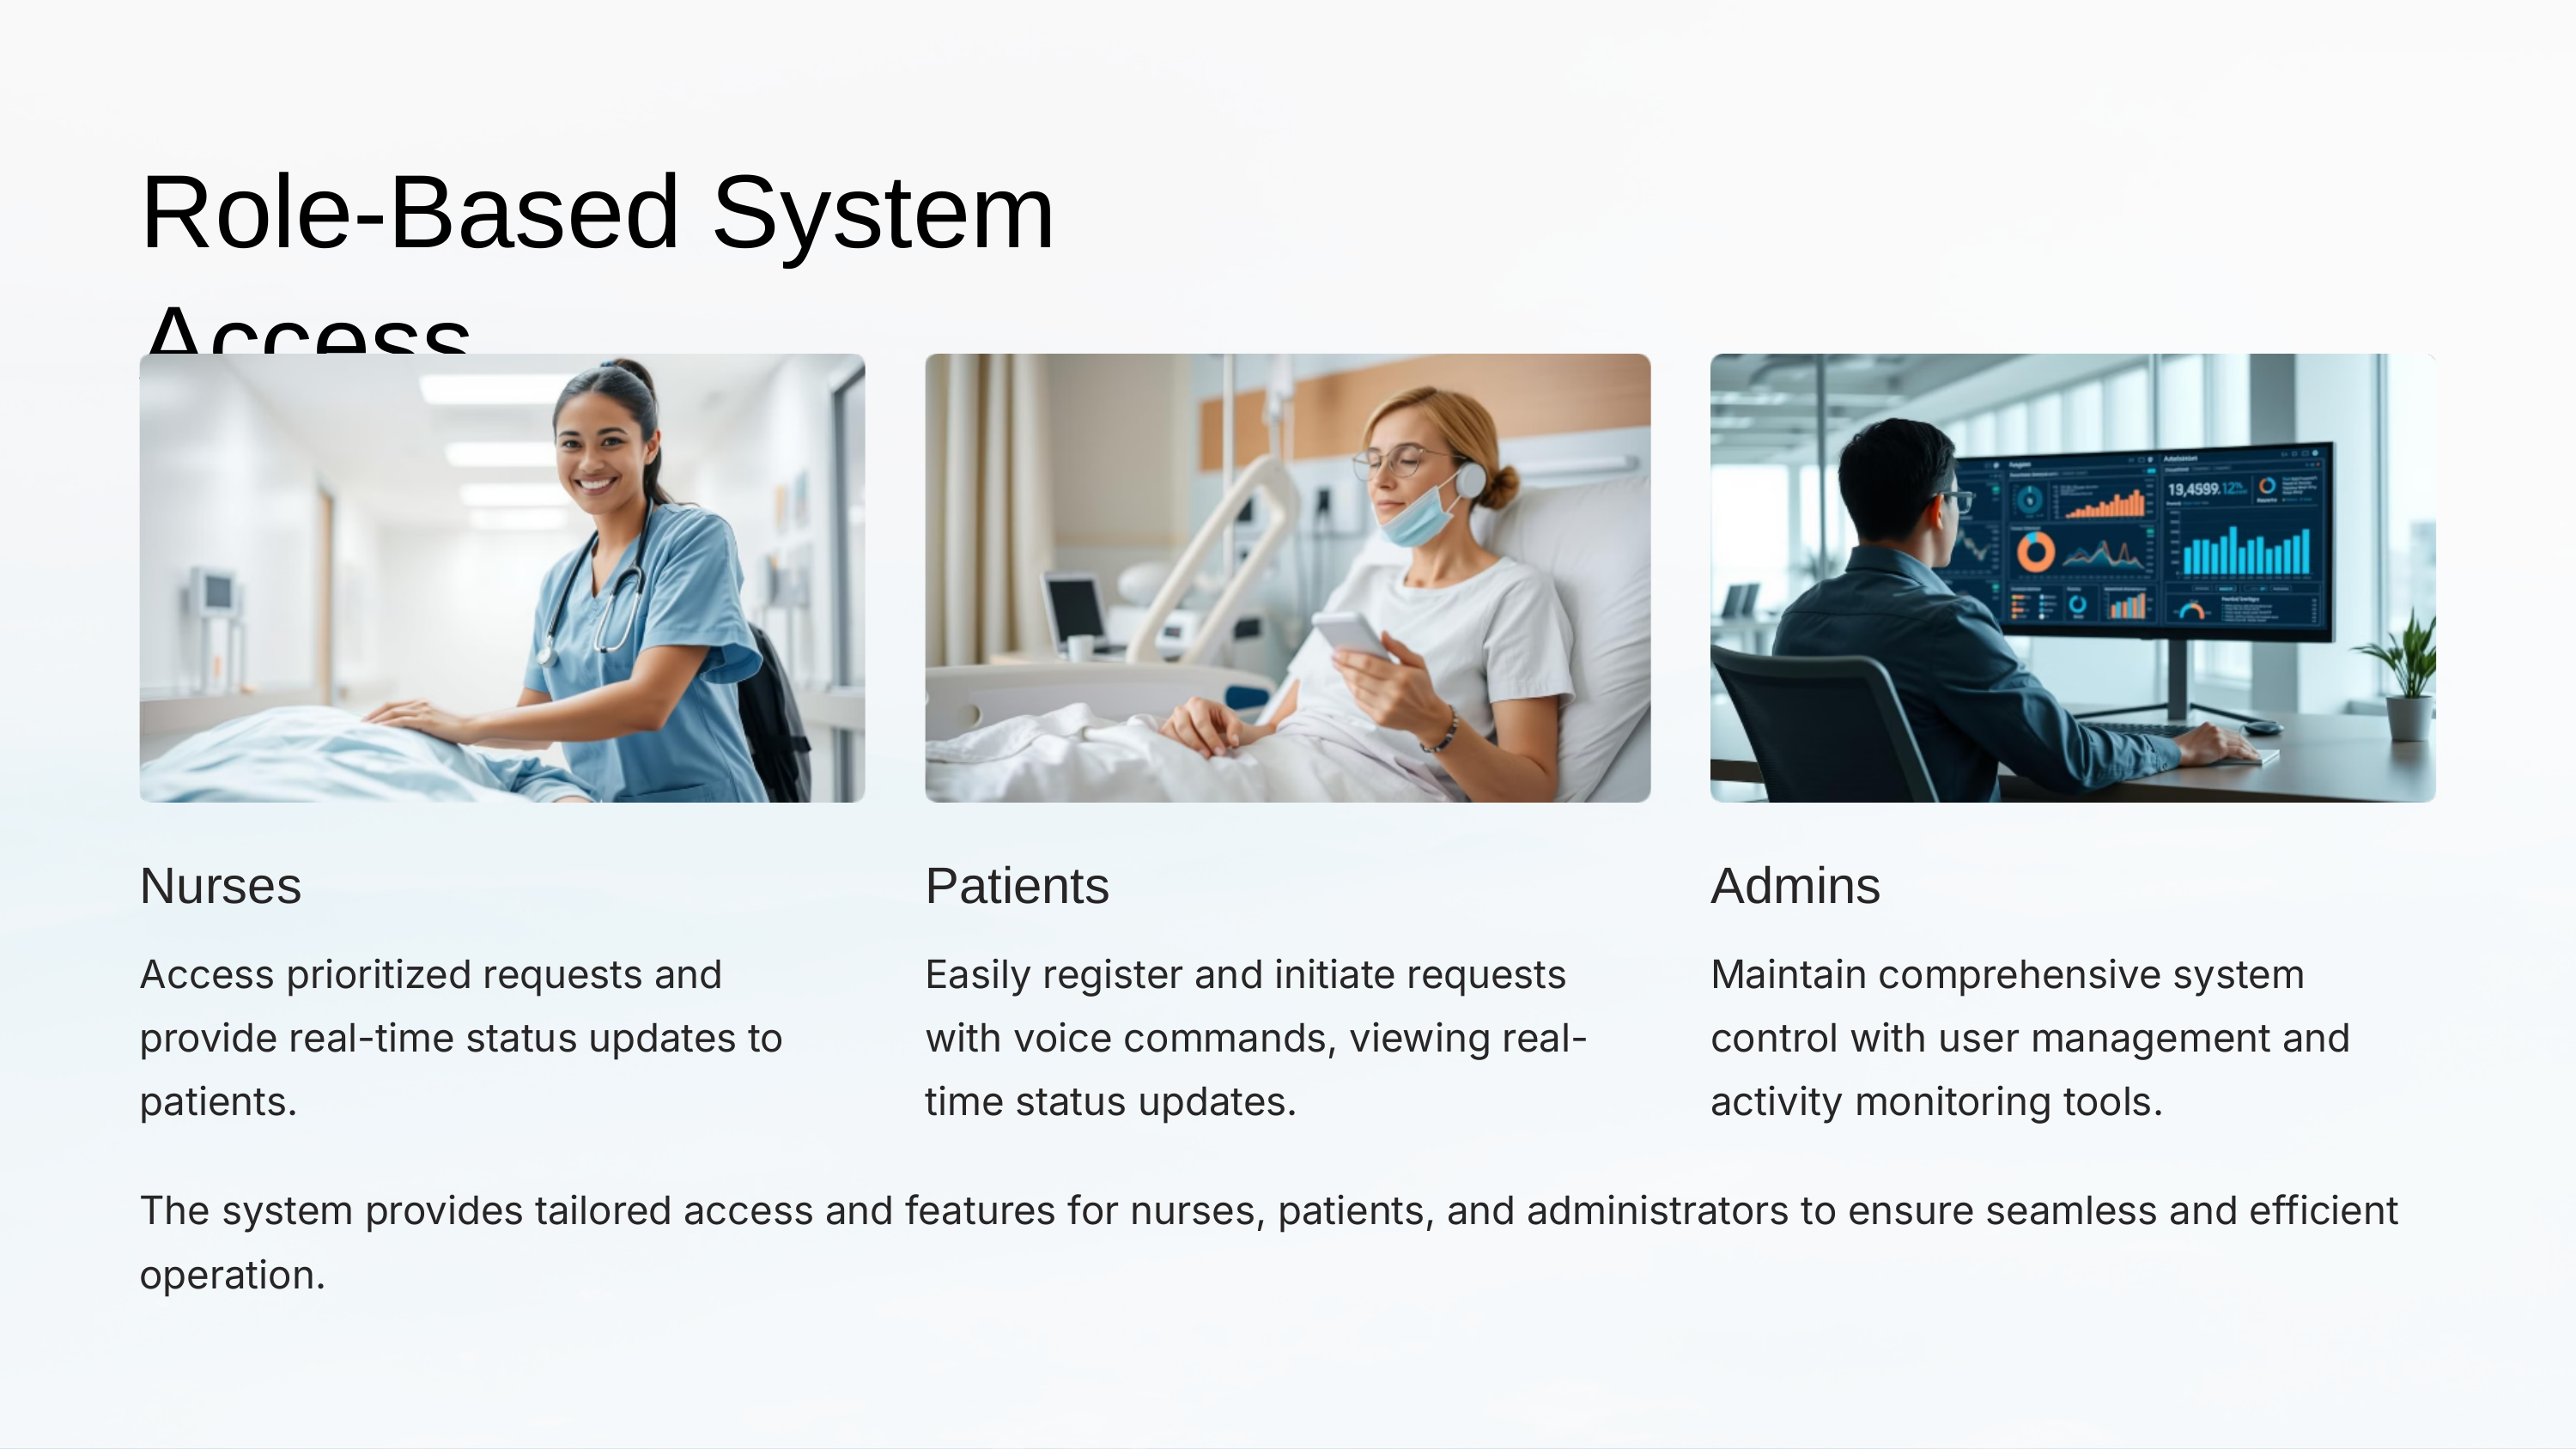

Role-Based System Access

Nurses

Admins

Patients

Access prioritized requests and provide real-time status updates to patients.

Maintain comprehensive system control with user management and activity monitoring tools.

Easily register and initiate requests with voice commands, viewing real-time status updates.

The system provides tailored access and features for nurses, patients, and administrators to ensure seamless and efficient operation.